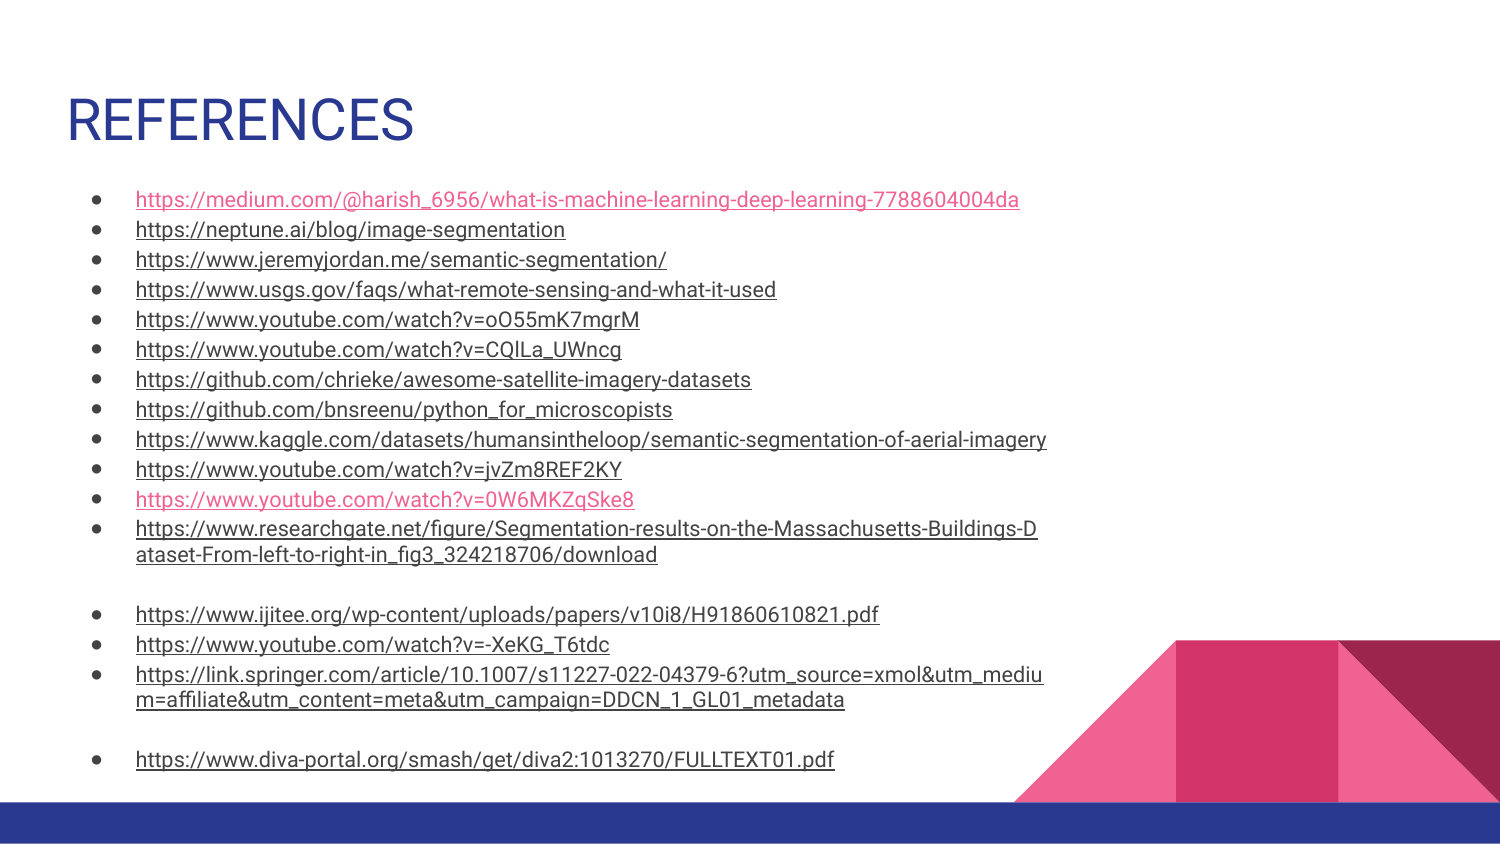

# REFERENCES
https://medium.com/@harish_6956/what-is-machine-learning-deep-learning-7788604004da
https://neptune.ai/blog/image-segmentation
https://www.jeremyjordan.me/semantic-segmentation/
https://www.usgs.gov/faqs/what-remote-sensing-and-what-it-used
https://www.youtube.com/watch?v=oO55mK7mgrM
https://www.youtube.com/watch?v=CQlLa_UWncg
https://github.com/chrieke/awesome-satellite-imagery-datasets
https://github.com/bnsreenu/python_for_microscopists
https://www.kaggle.com/datasets/humansintheloop/semantic-segmentation-of-aerial-imagery
https://www.youtube.com/watch?v=jvZm8REF2KY
https://www.youtube.com/watch?v=0W6MKZqSke8
https://www.researchgate.net/figure/Segmentation-results-on-the-Massachusetts-Buildings-Dataset-From-left-to-right-in_fig3_324218706/download
https://www.ijitee.org/wp-content/uploads/papers/v10i8/H91860610821.pdf
https://www.youtube.com/watch?v=-XeKG_T6tdc
https://link.springer.com/article/10.1007/s11227-022-04379-6?utm_source=xmol&utm_medium=affiliate&utm_content=meta&utm_campaign=DDCN_1_GL01_metadata
https://www.diva-portal.org/smash/get/diva2:1013270/FULLTEXT01.pdf